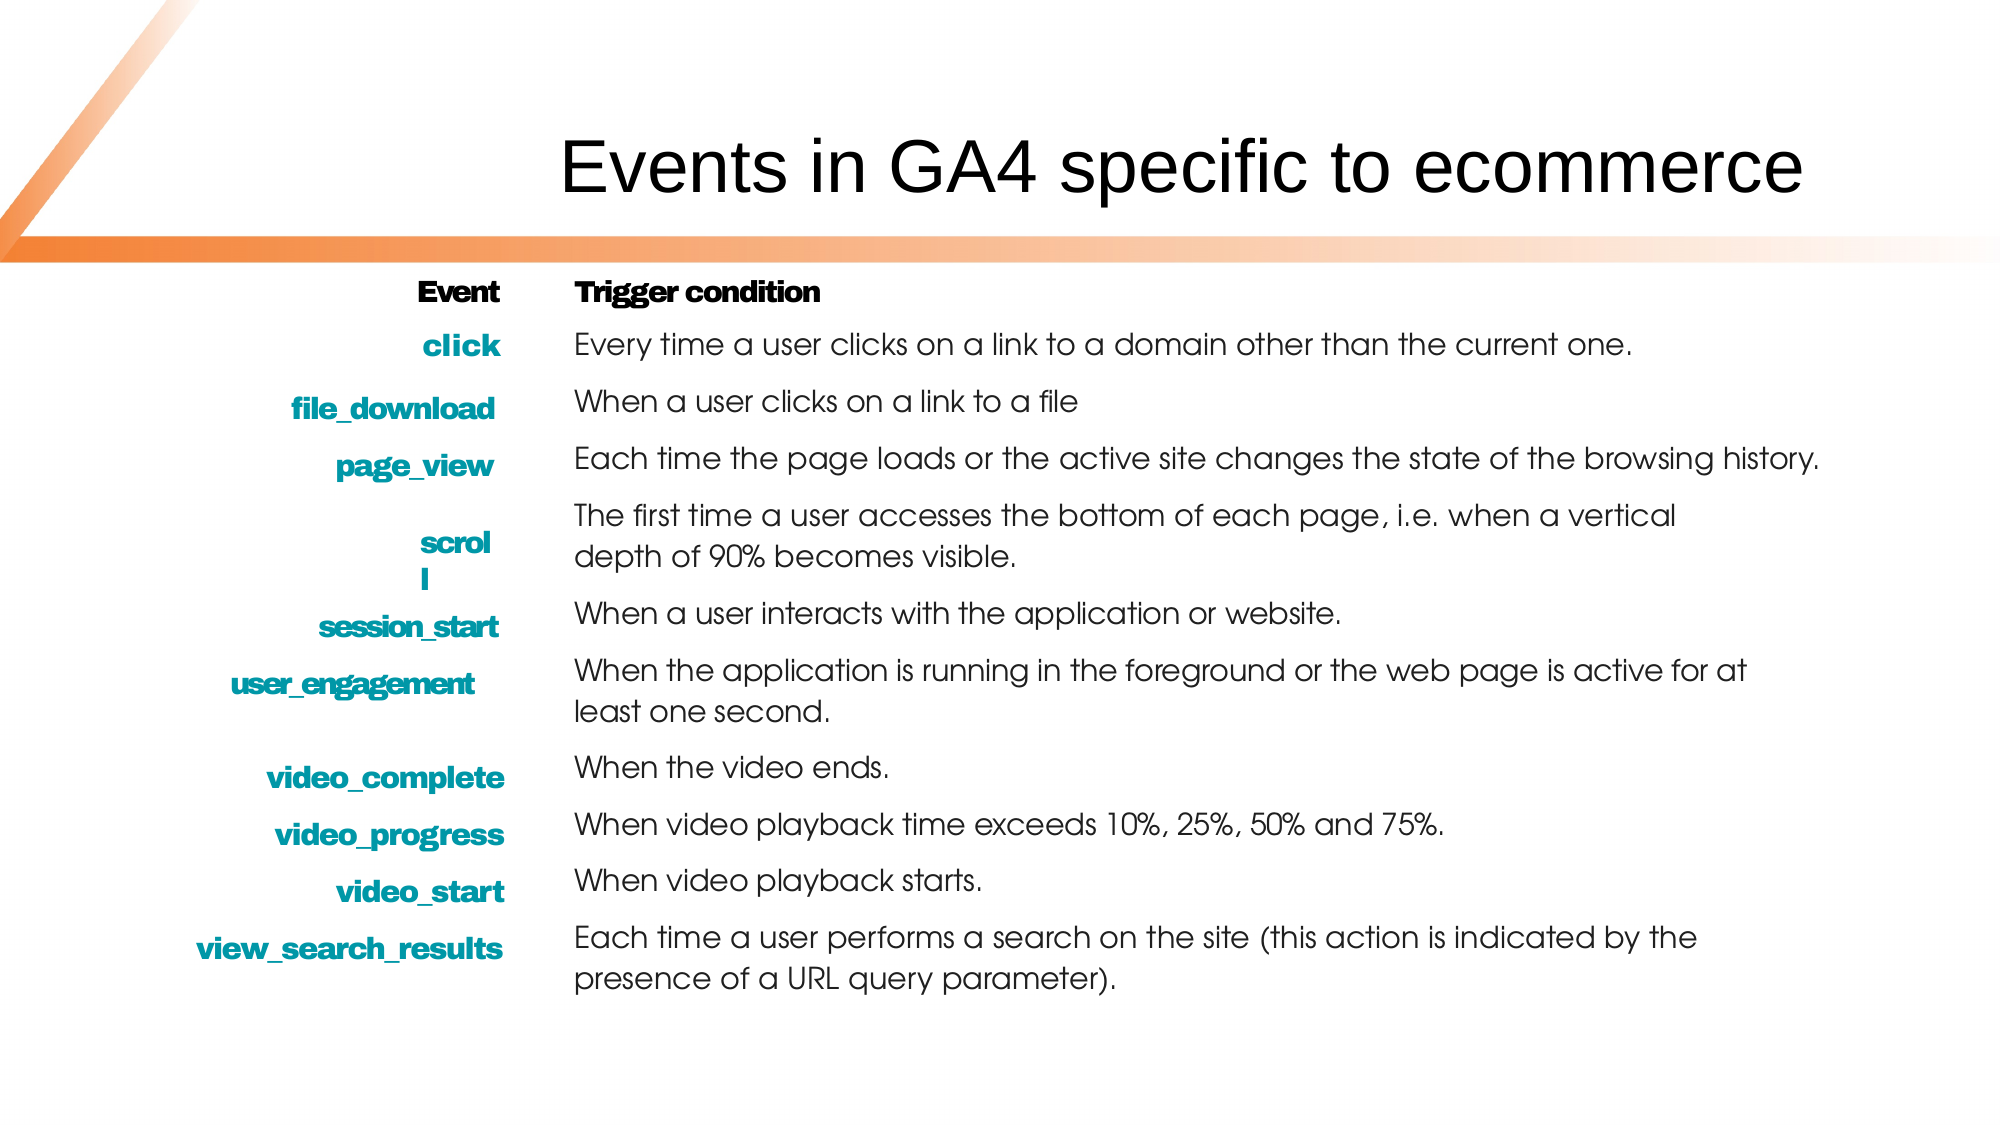

# Events in GA4 specific to ecommerce
Event
click
Trigger condition
Every time a user clicks on a link to a domain other than the current one.
When a user clicks on a link to a file
Each time the page loads or the active site changes the state of the browsing history.
The first time a user accesses the bottom of each page, i.e. when a vertical depth of 90% becomes visible.
When a user interacts with the application or website.
When the application is running in the foreground or the web page is active for at least one second.
When the video ends.
When video playback time exceeds 10%, 25%, 50% and 75%.
When video playback starts.
Each time a user performs a search on the site (this action is indicated by the presence of a URL query parameter).
file_download page_view
scroll
session_start user_engagement
video_complete video_progress video_start view_search_results